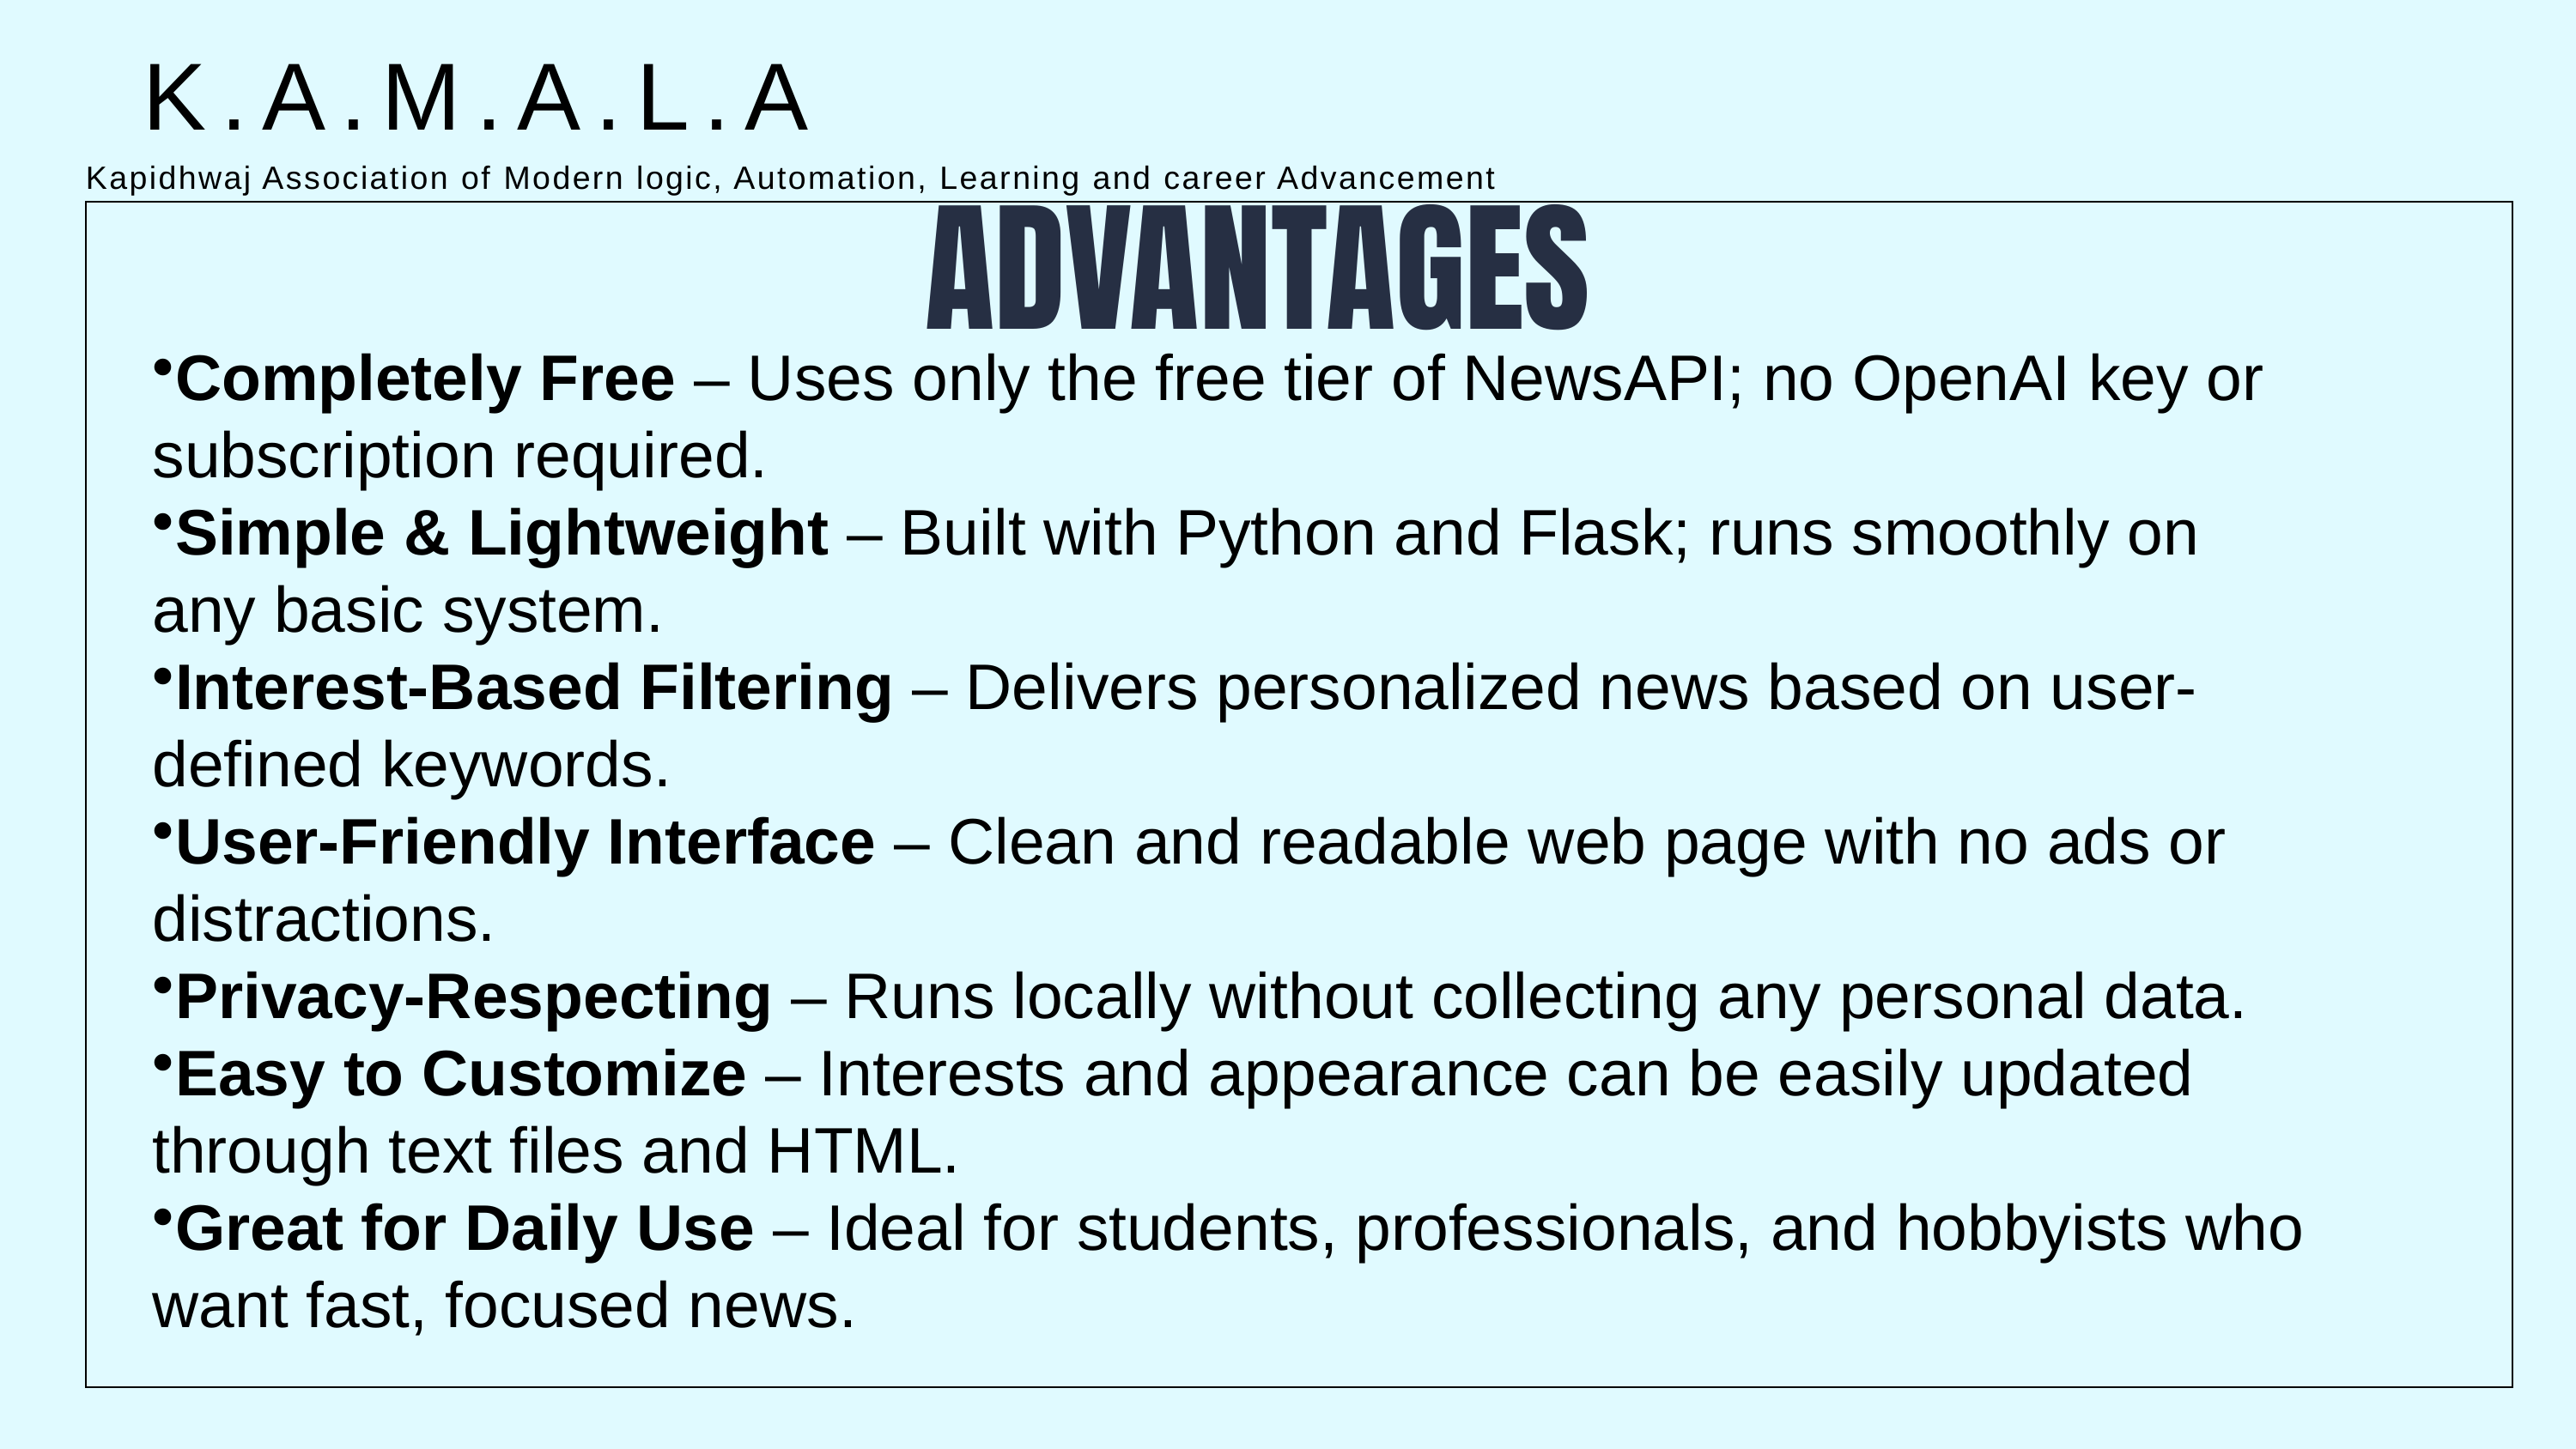

K.A.M.A.L.A
Kapidhwaj Association of Modern logic, Automation, Learning and career Advancement

ADVANTAGES
Completely Free – Uses only the free tier of NewsAPI; no OpenAI key or subscription required.
Simple & Lightweight – Built with Python and Flask; runs smoothly on any basic system.
Interest-Based Filtering – Delivers personalized news based on user-defined keywords.
User-Friendly Interface – Clean and readable web page with no ads or distractions.
Privacy-Respecting – Runs locally without collecting any personal data.
Easy to Customize – Interests and appearance can be easily updated through text files and HTML.
Great for Daily Use – Ideal for students, professionals, and hobbyists who want fast, focused news.